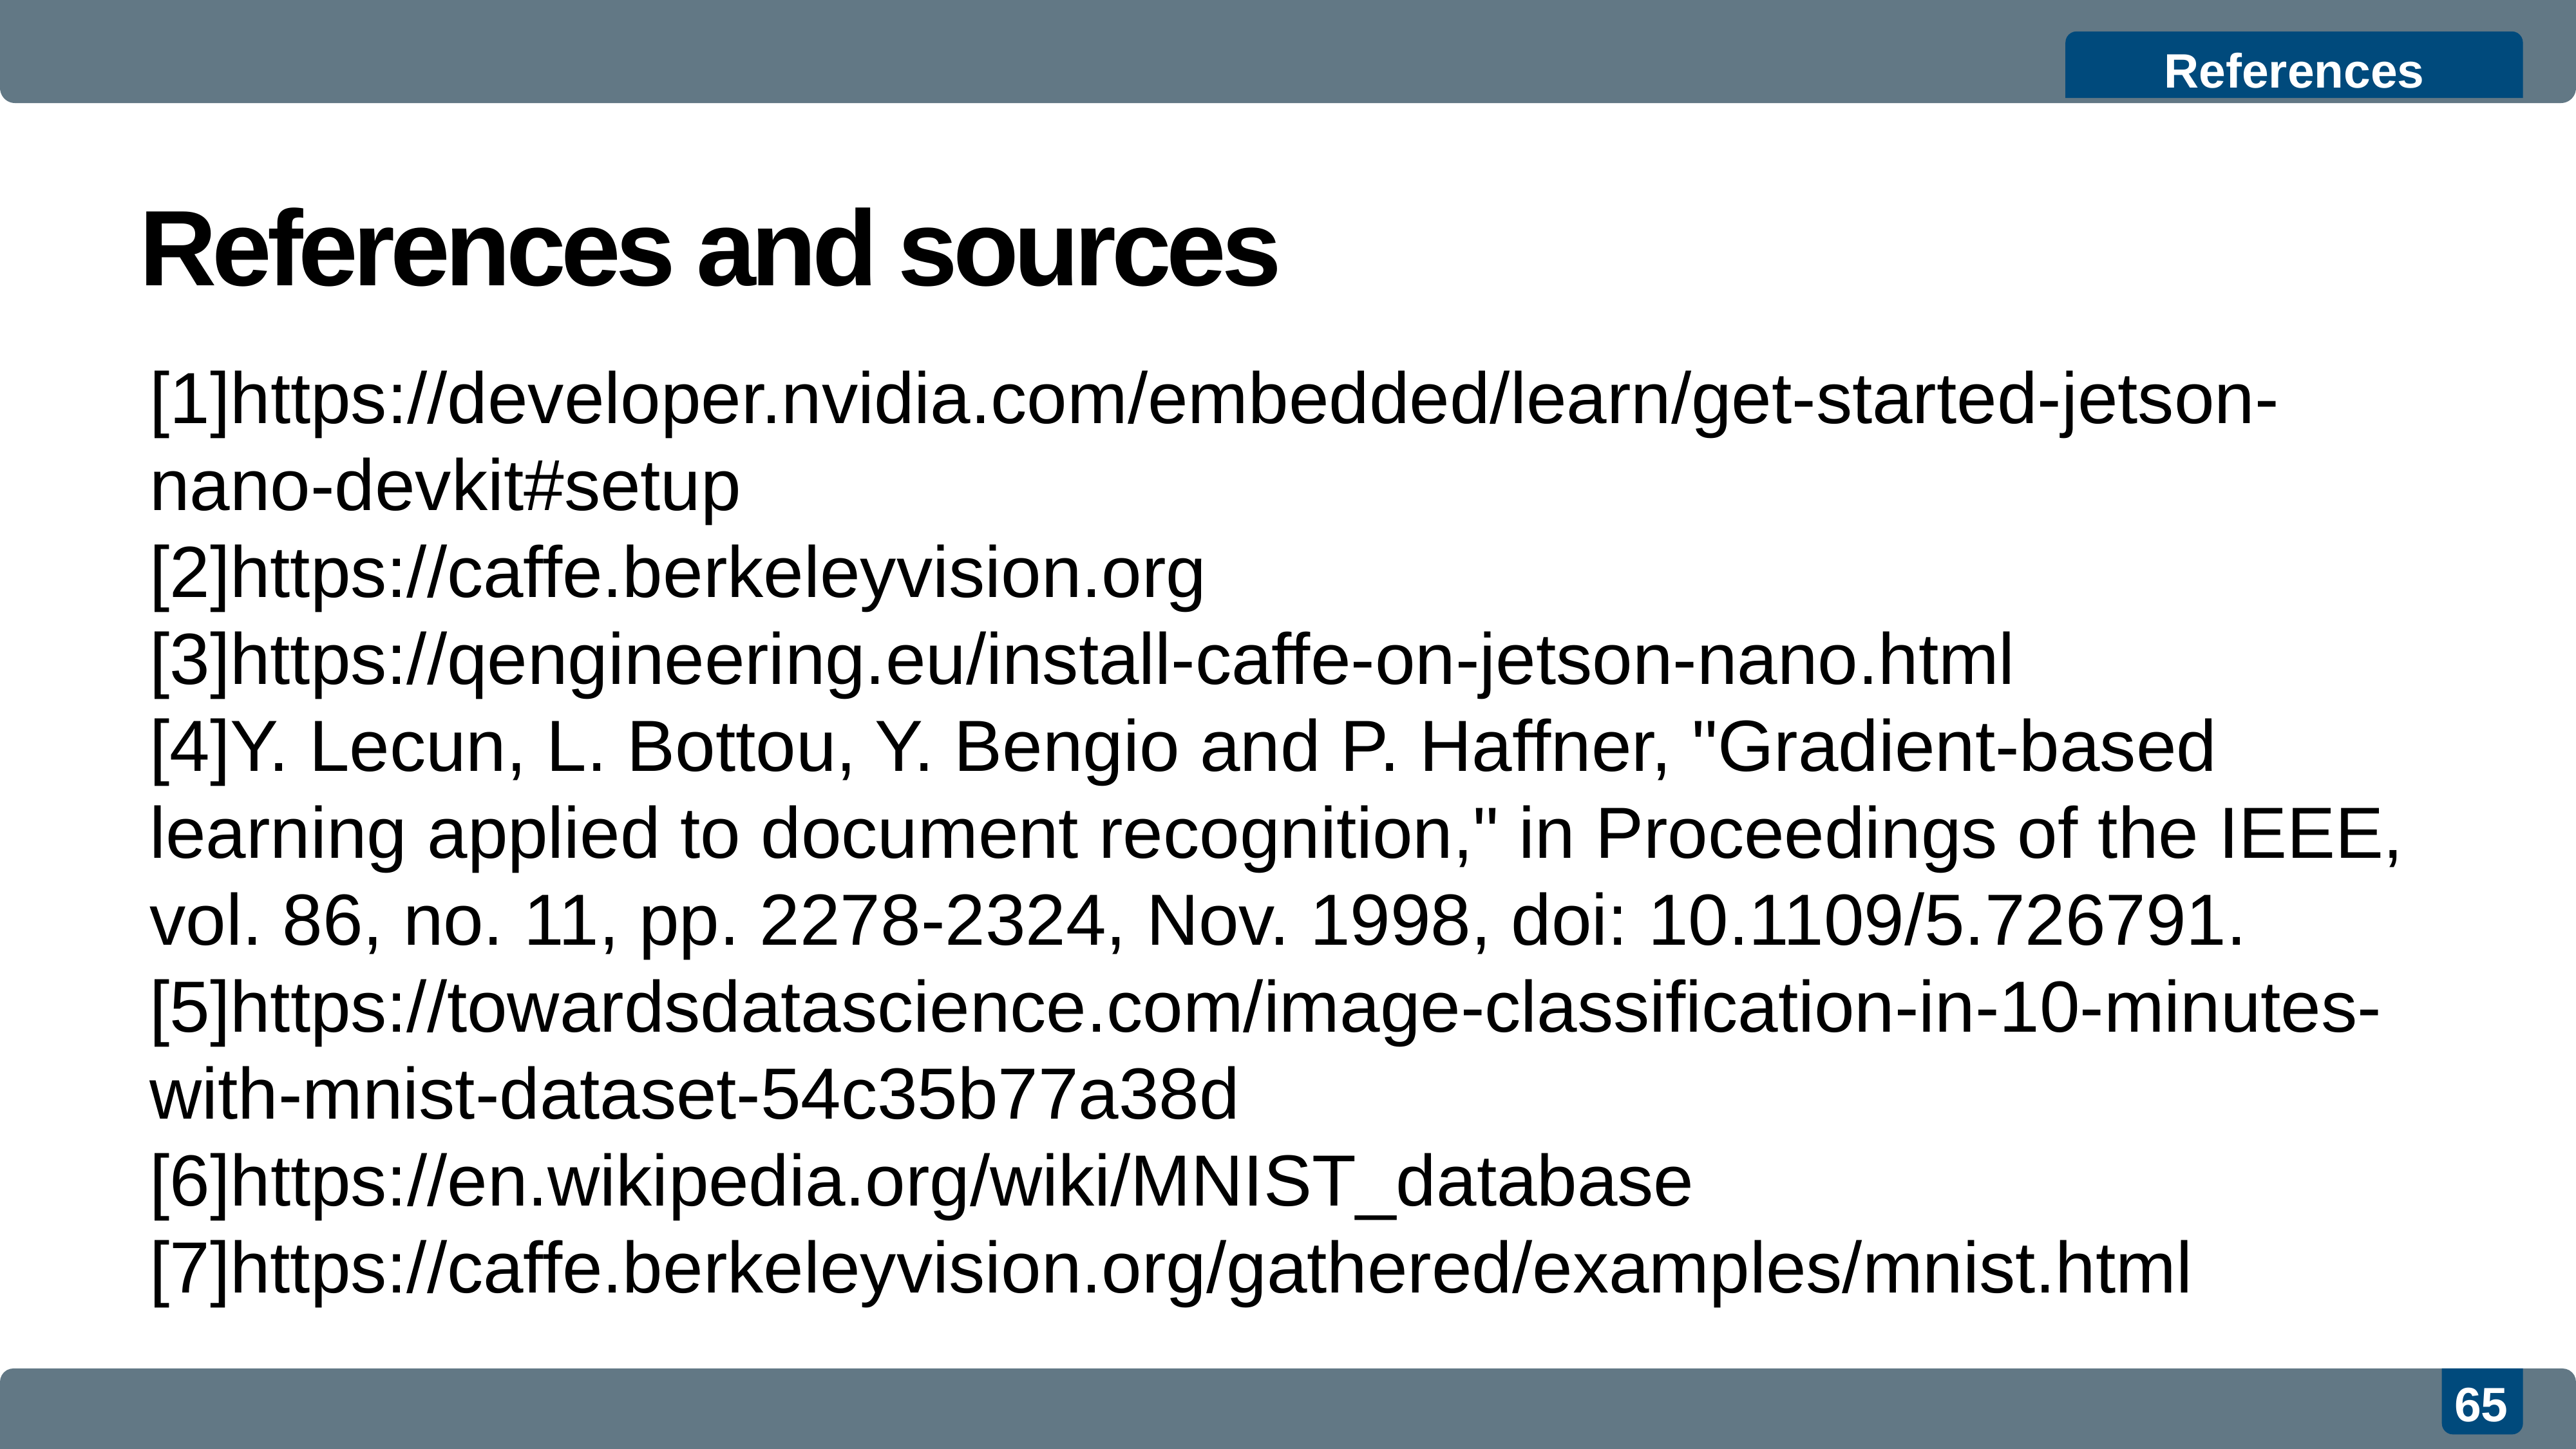

References
References and sources
[1]️https://developer.nvidia.com/embedded/learn/get-started-jetson-nano-devkit#setup
[2]https://caffe.berkeleyvision.org
[3]https://qengineering.eu/install-caffe-on-jetson-nano.html
[4]Y. Lecun, L. Bottou, Y. Bengio and P. Haffner, "Gradient-based learning applied to document recognition," in Proceedings of the IEEE, vol. 86, no. 11, pp. 2278-2324, Nov. 1998, doi: 10.1109/5.726791.
[5️]https://towardsdatascience.com/image-classification-in-10-minutes-with-mnist-dataset-54c35b77a38d
[6]️https://en.wikipedia.org/wiki/MNIST_database
[7]https://caffe.berkeleyvision.org/gathered/examples/mnist.html

65